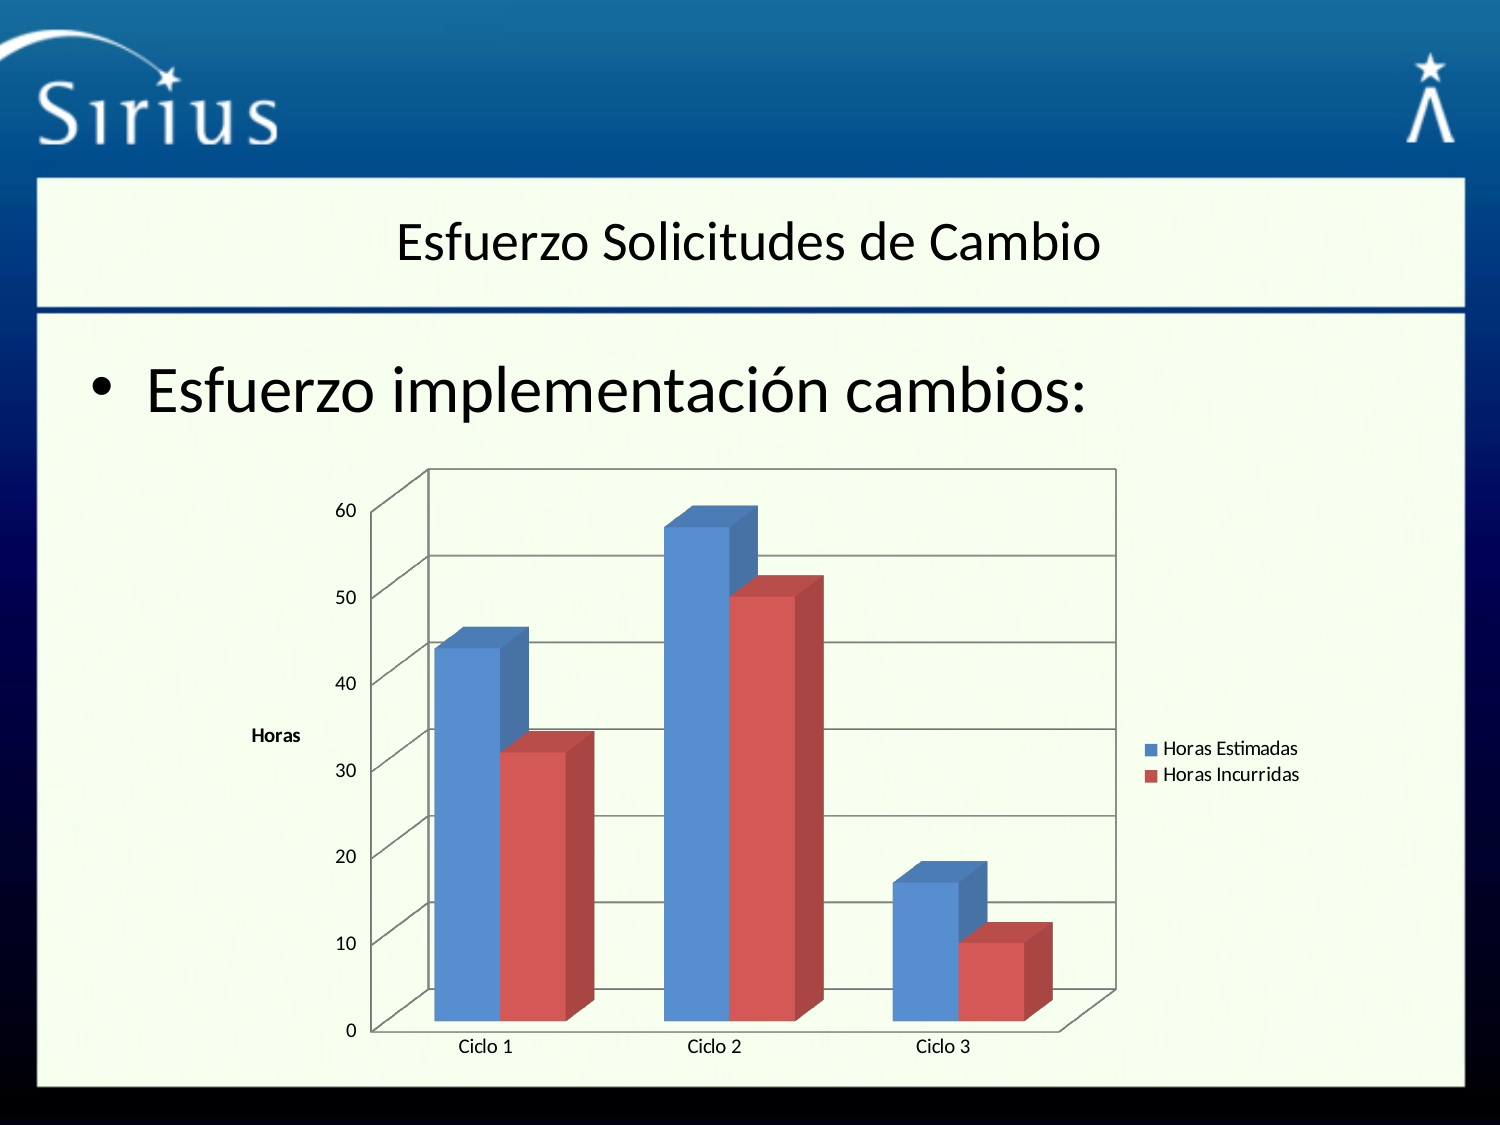

# Esfuerzo Solicitudes de Cambio
Esfuerzo implementación cambios:

[unsupported chart]